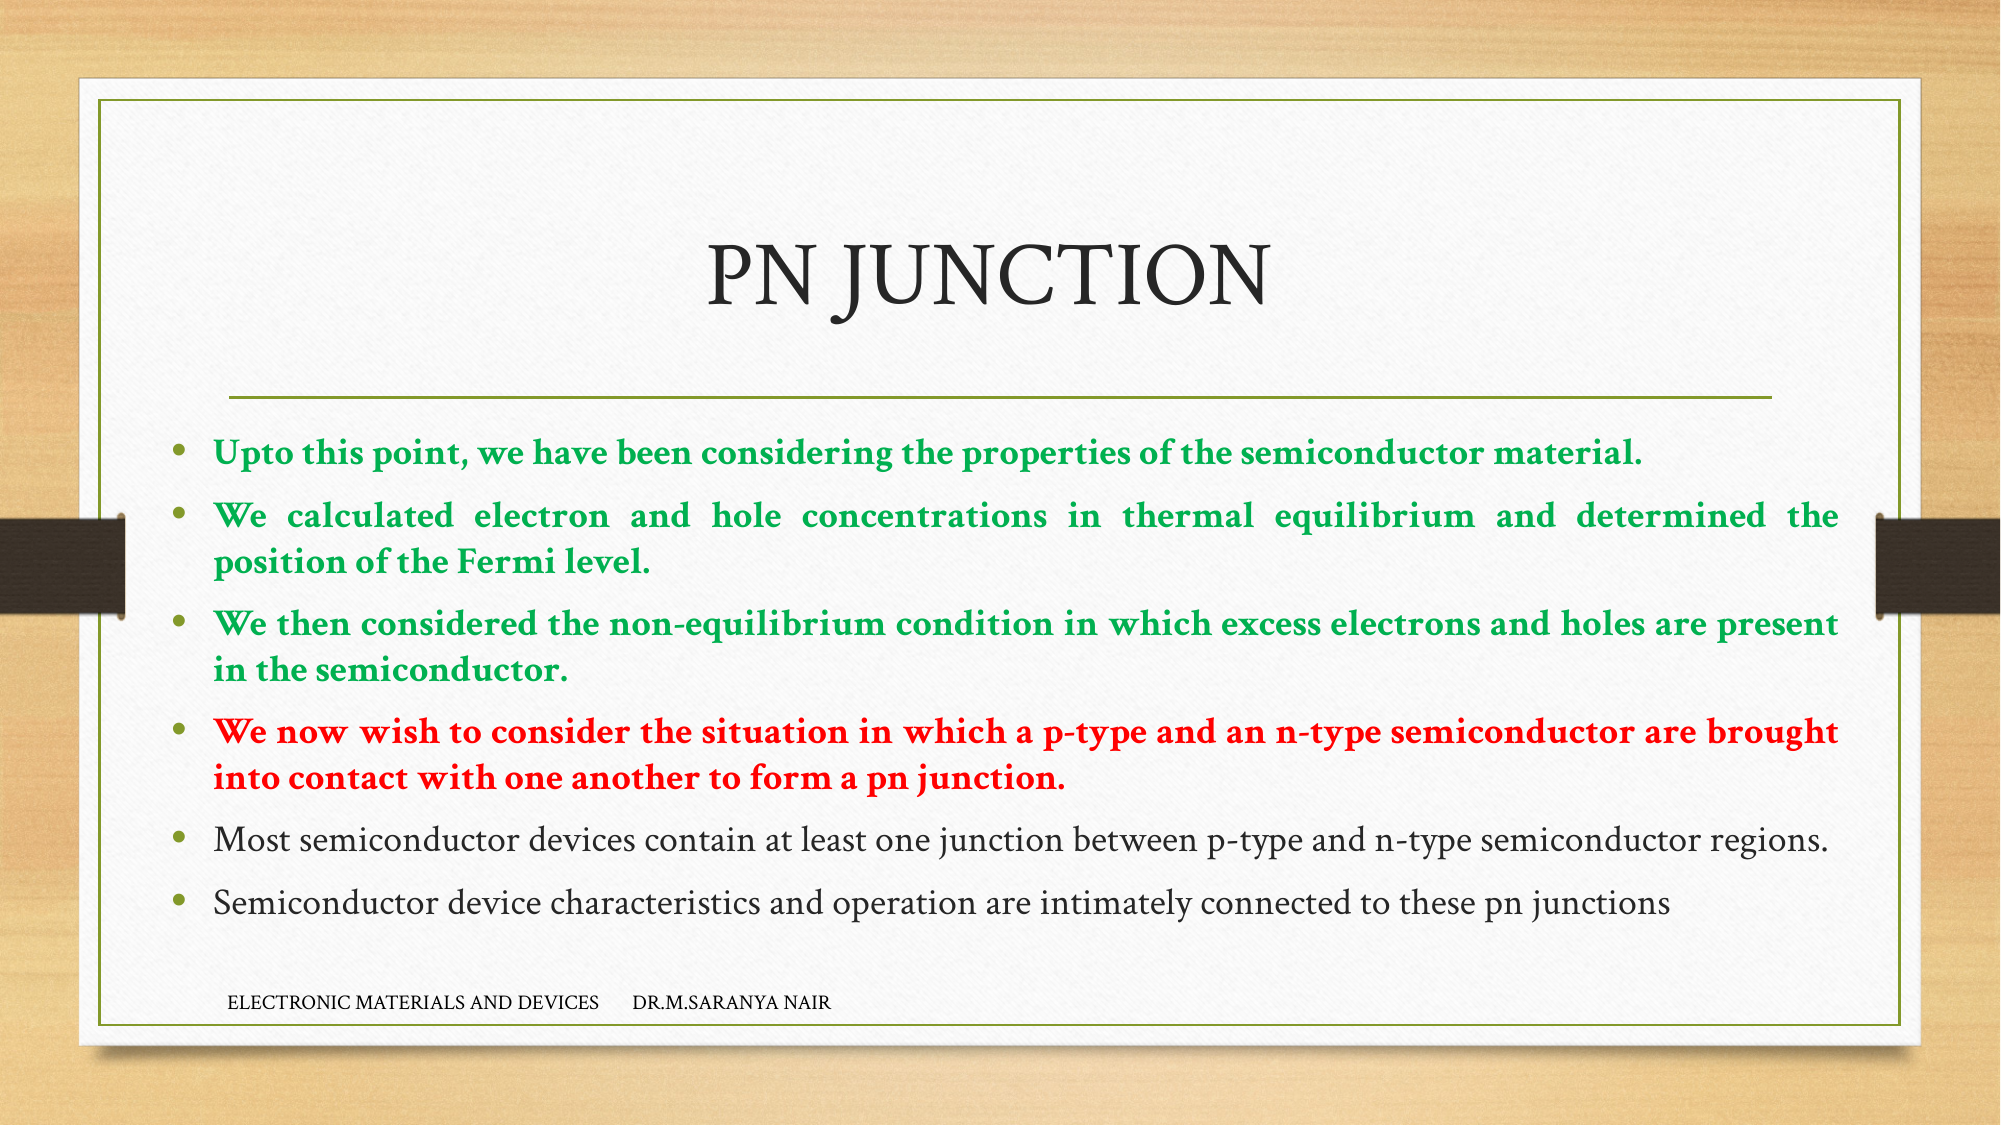

# PN JUNCTION
Upto this point, we have been considering the properties of the semiconductor material.
We calculated electron and hole concentrations in thermal equilibrium and determined the position of the Fermi level.
We then considered the non-equilibrium condition in which excess electrons and holes are present in the semiconductor.
We now wish to consider the situation in which a p-type and an n-type semiconductor are brought into contact with one another to form a pn junction.
Most semiconductor devices contain at least one junction between p-type and n-type semiconductor regions.
Semiconductor device characteristics and operation are intimately connected to these pn junctions
ELECTRONIC MATERIALS AND DEVICES       DR.M.SARANYA NAIR